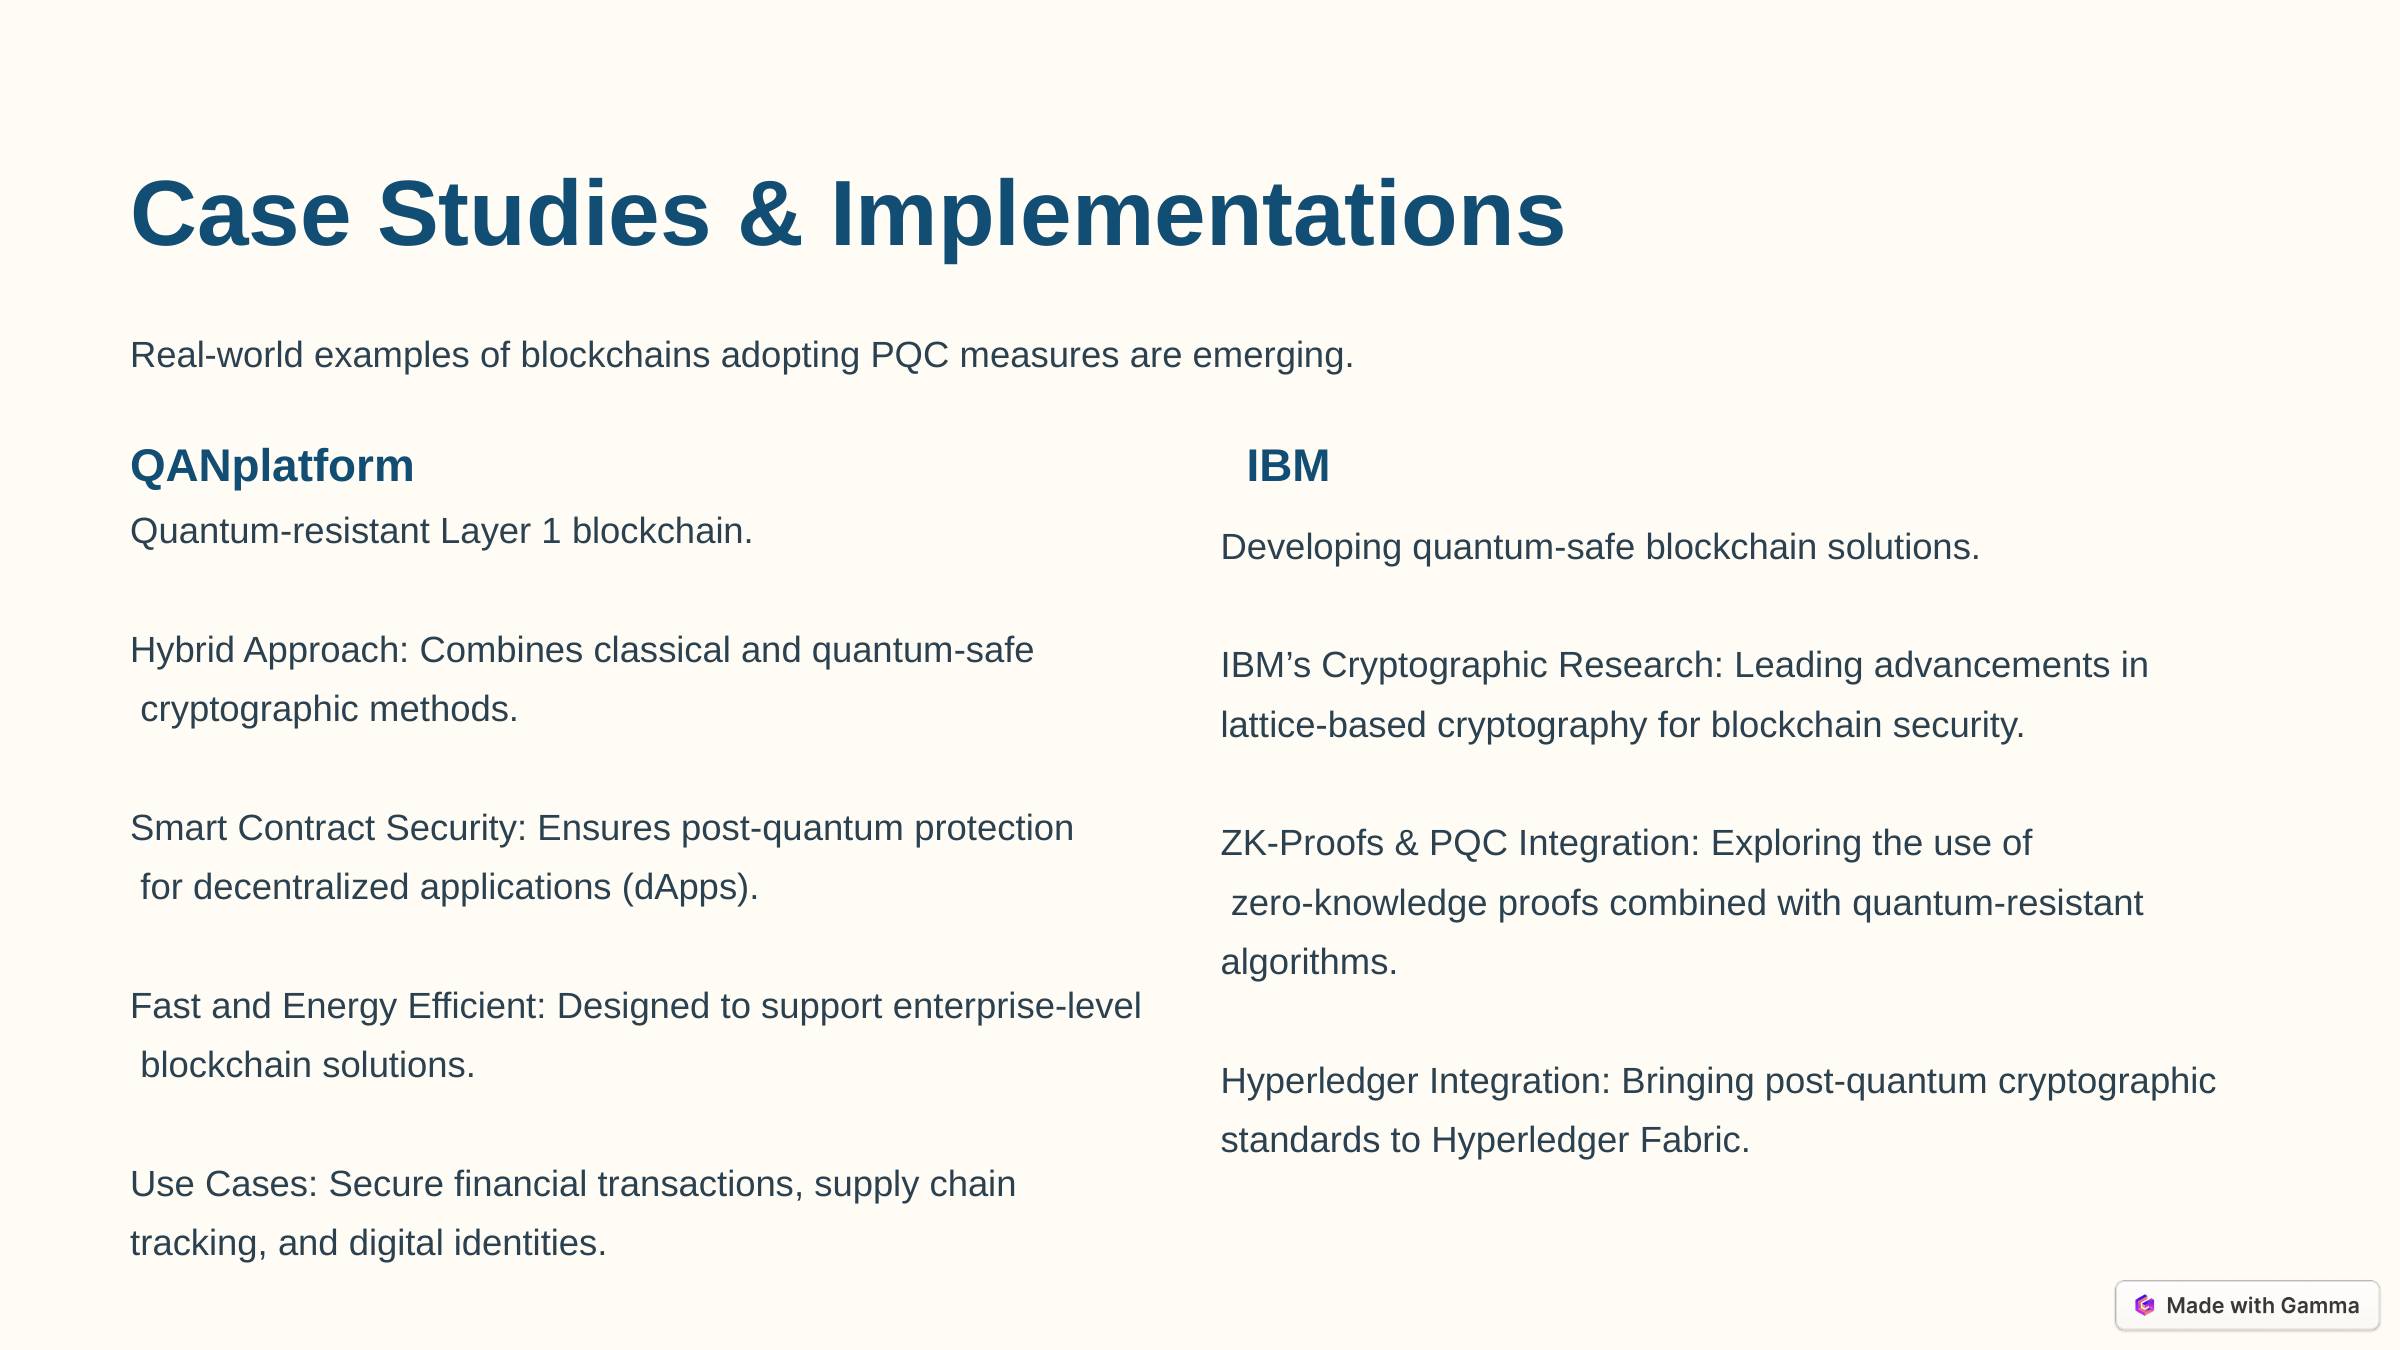

Case Studies & Implementations
Real-world examples of blockchains adopting PQC measures are emerging.
QANplatform
IBM
Quantum-resistant Layer 1 blockchain.

Hybrid Approach: Combines classical and quantum-safe
 cryptographic methods.

Smart Contract Security: Ensures post-quantum protection
 for decentralized applications (dApps).

Fast and Energy Efficient: Designed to support enterprise-level
 blockchain solutions.

Use Cases: Secure financial transactions, supply chain
tracking, and digital identities.
Developing quantum-safe blockchain solutions.

IBM’s Cryptographic Research: Leading advancements in
lattice-based cryptography for blockchain security.

ZK-Proofs & PQC Integration: Exploring the use of
 zero-knowledge proofs combined with quantum-resistant
algorithms.

Hyperledger Integration: Bringing post-quantum cryptographic
standards to Hyperledger Fabric.